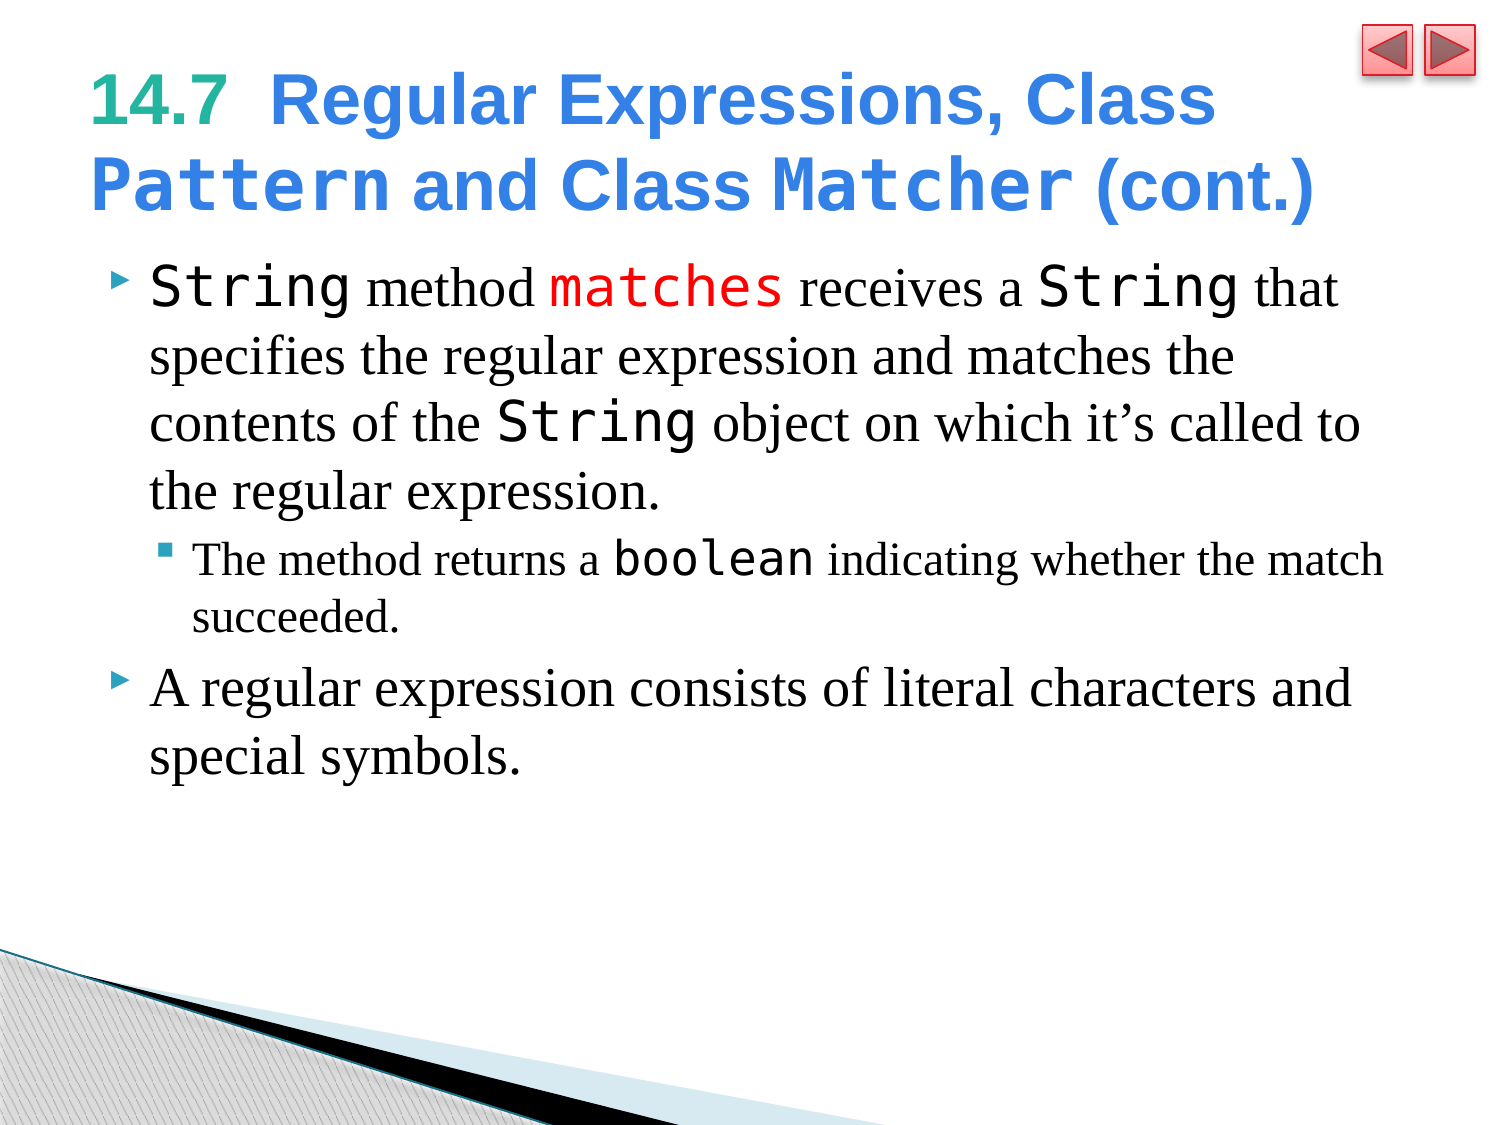

# 14.7  Regular Expressions, Class Pattern and Class Matcher (cont.)
String method matches receives a String that specifies the regular expression and matches the contents of the String object on which it’s called to the regular expression.
The method returns a boolean indicating whether the match succeeded.
A regular expression consists of literal characters and special symbols.